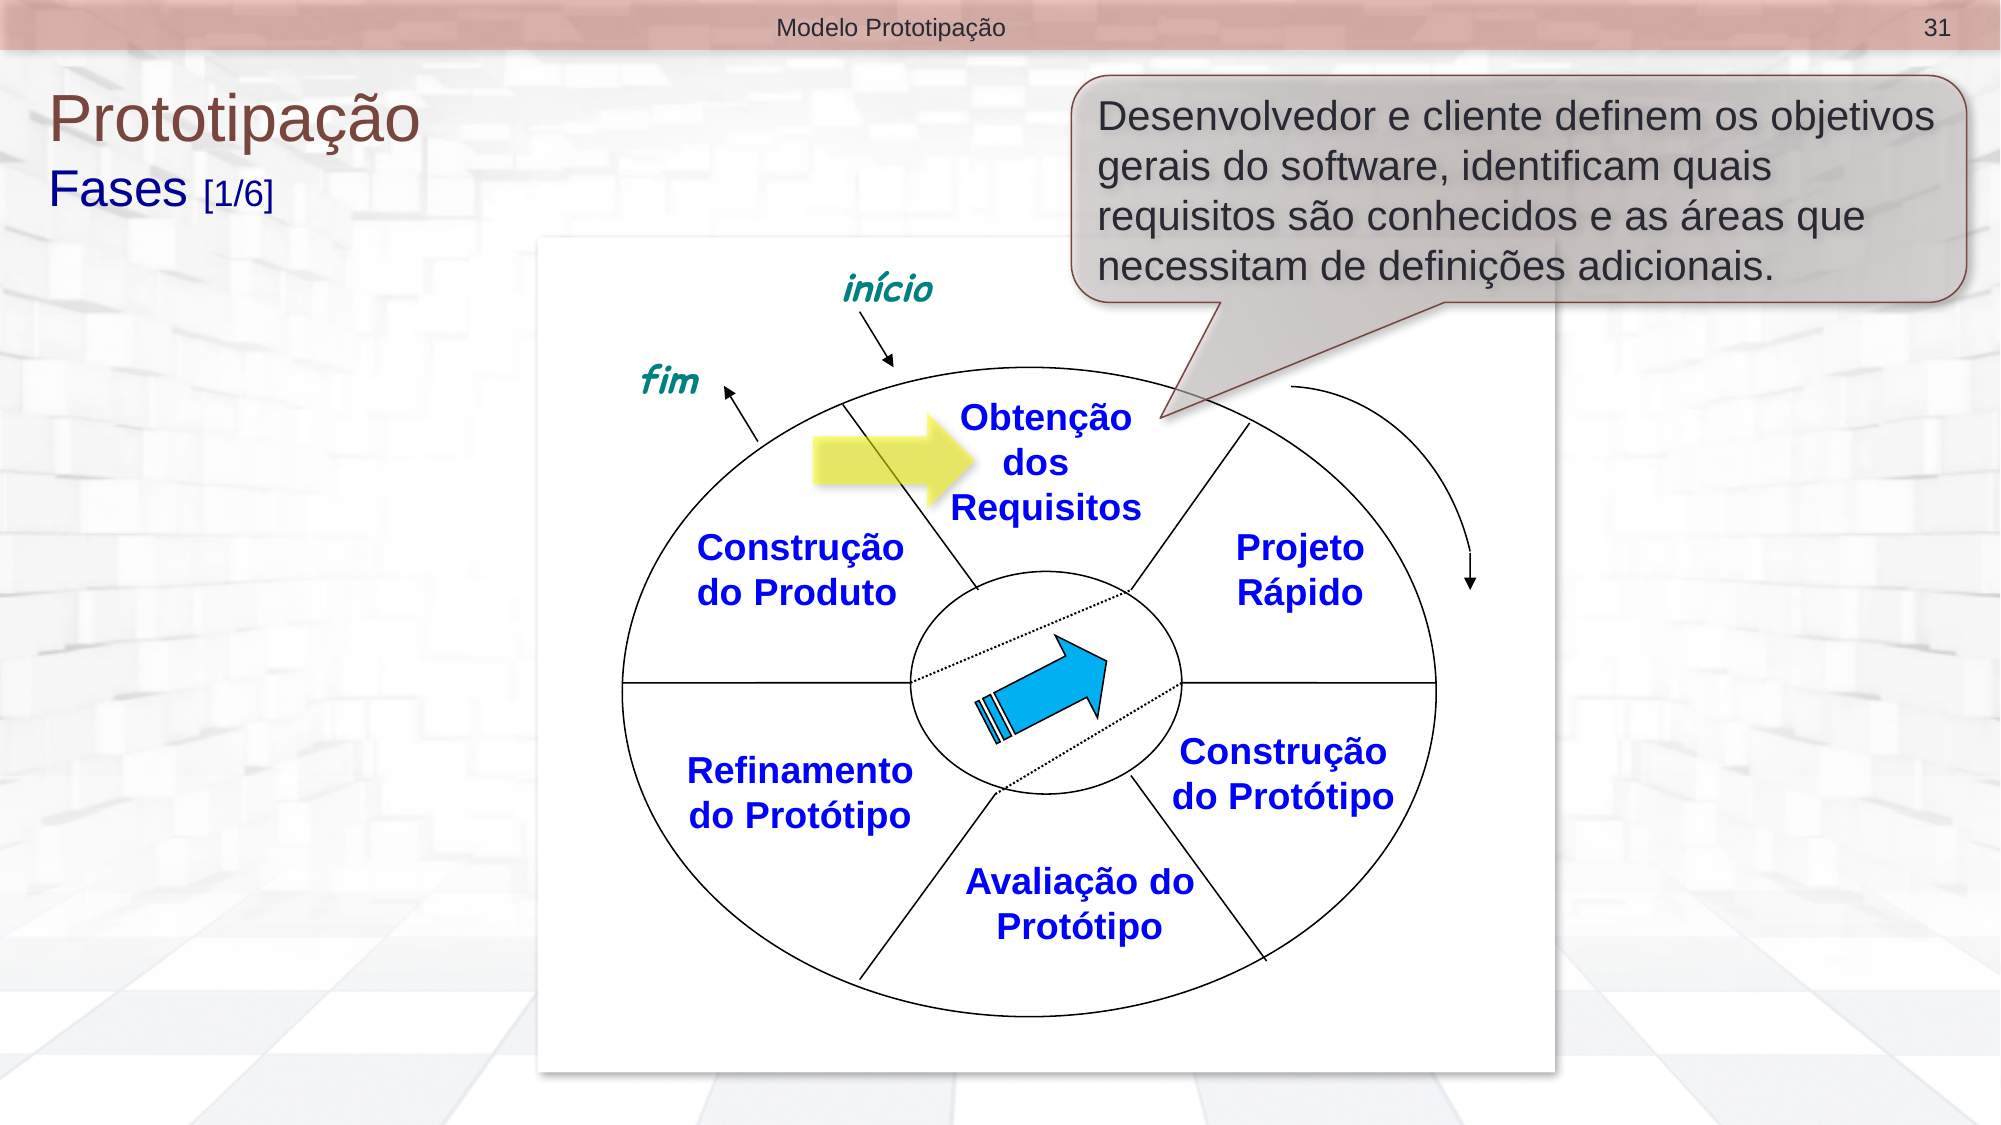

31
Modelo Prototipação
# Prototipação Fases [1/6]
Desenvolvedor e cliente definem os objetivos gerais do software, identificam quais requisitos são conhecidos e as áreas que necessitam de definições adicionais.

início

fim

Obtenção dos   Requisitos

Construção
do Produto
Projeto Rápido

Construção do Protótipo
Refinamento do Protótipo

Avaliação do Protótipo